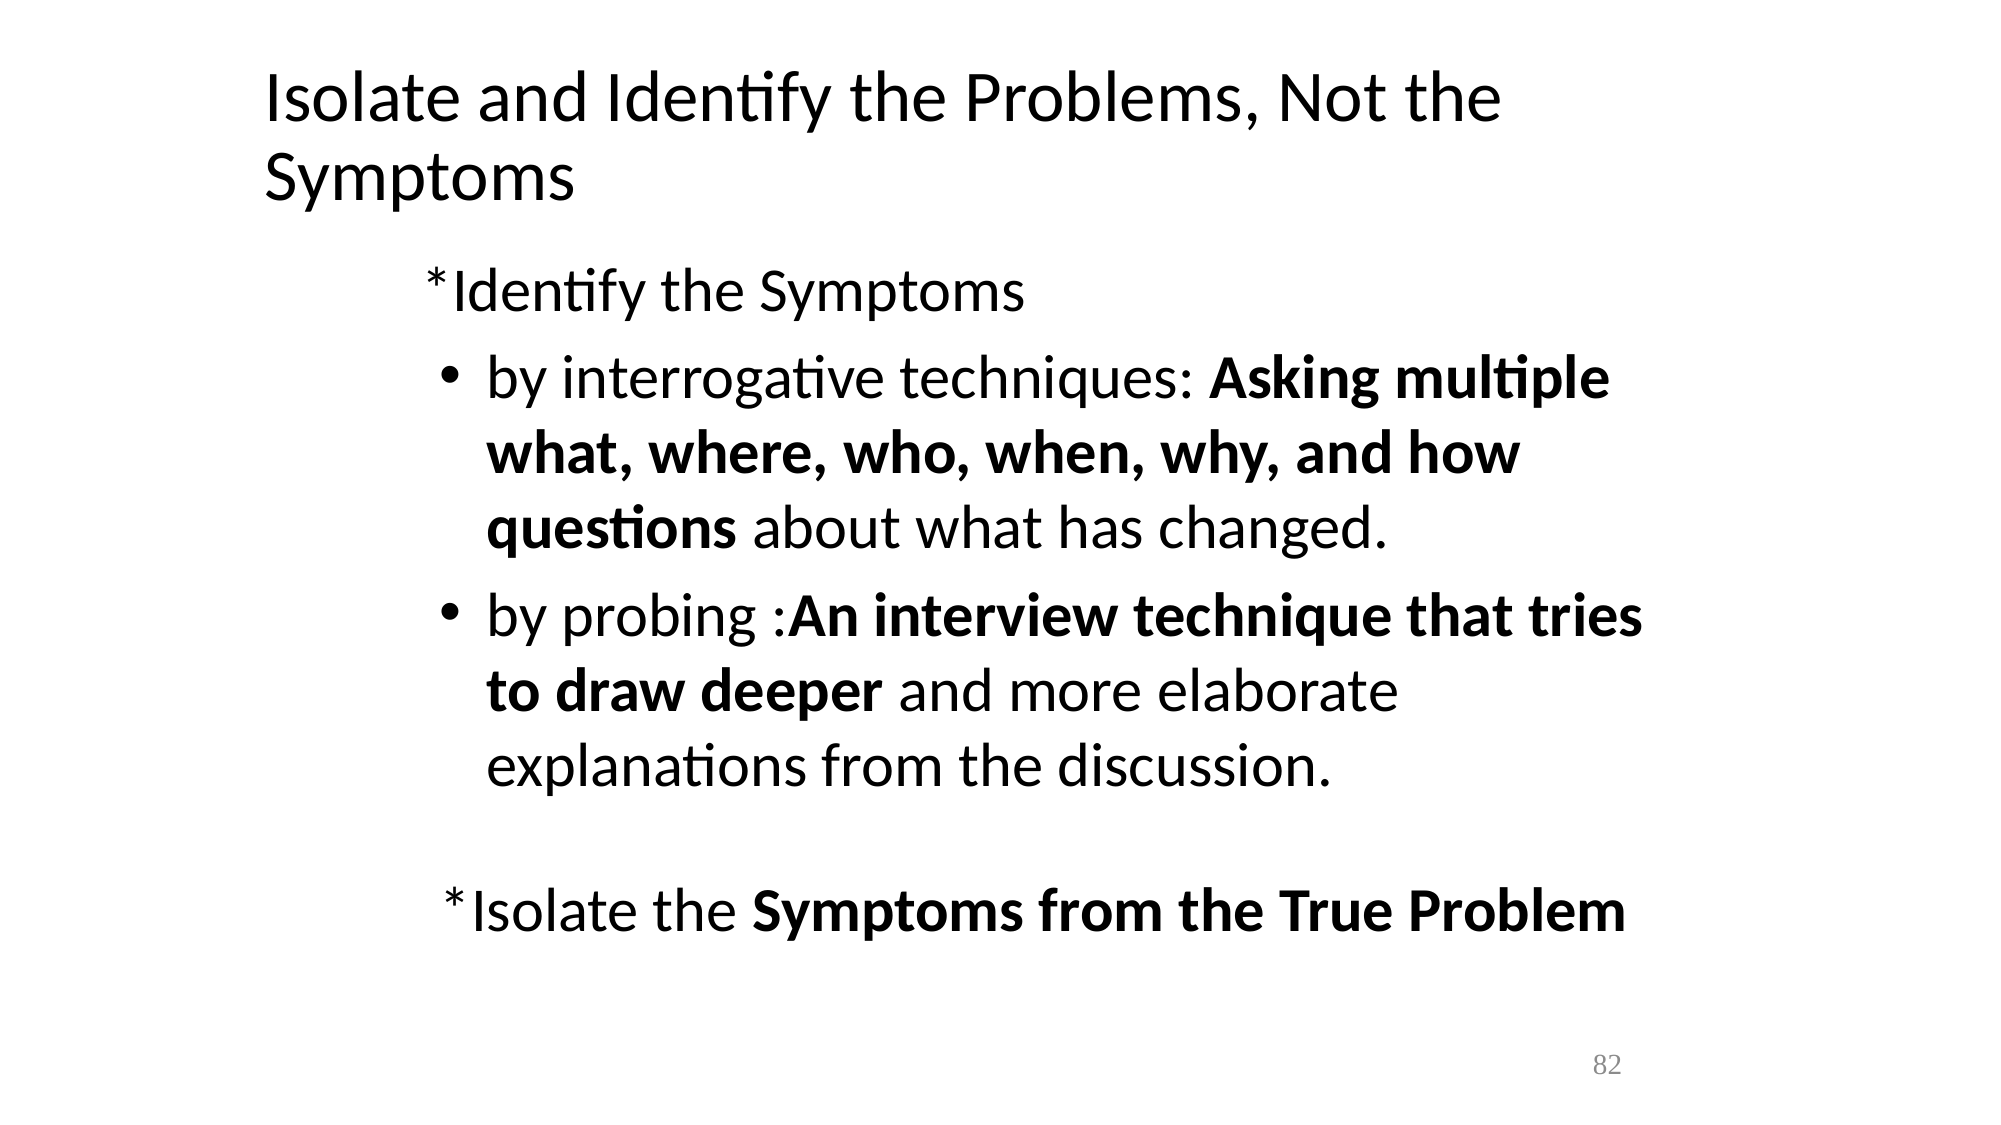

# Isolate and Identify the Problems, Not the Symptoms
	*Identify the Symptoms
by interrogative techniques: Asking multiple what, where, who, when, why, and how questions about what has changed.
by probing :An interview technique that tries to draw deeper and more elaborate explanations from the discussion.

*Isolate the Symptoms from the True Problem
82